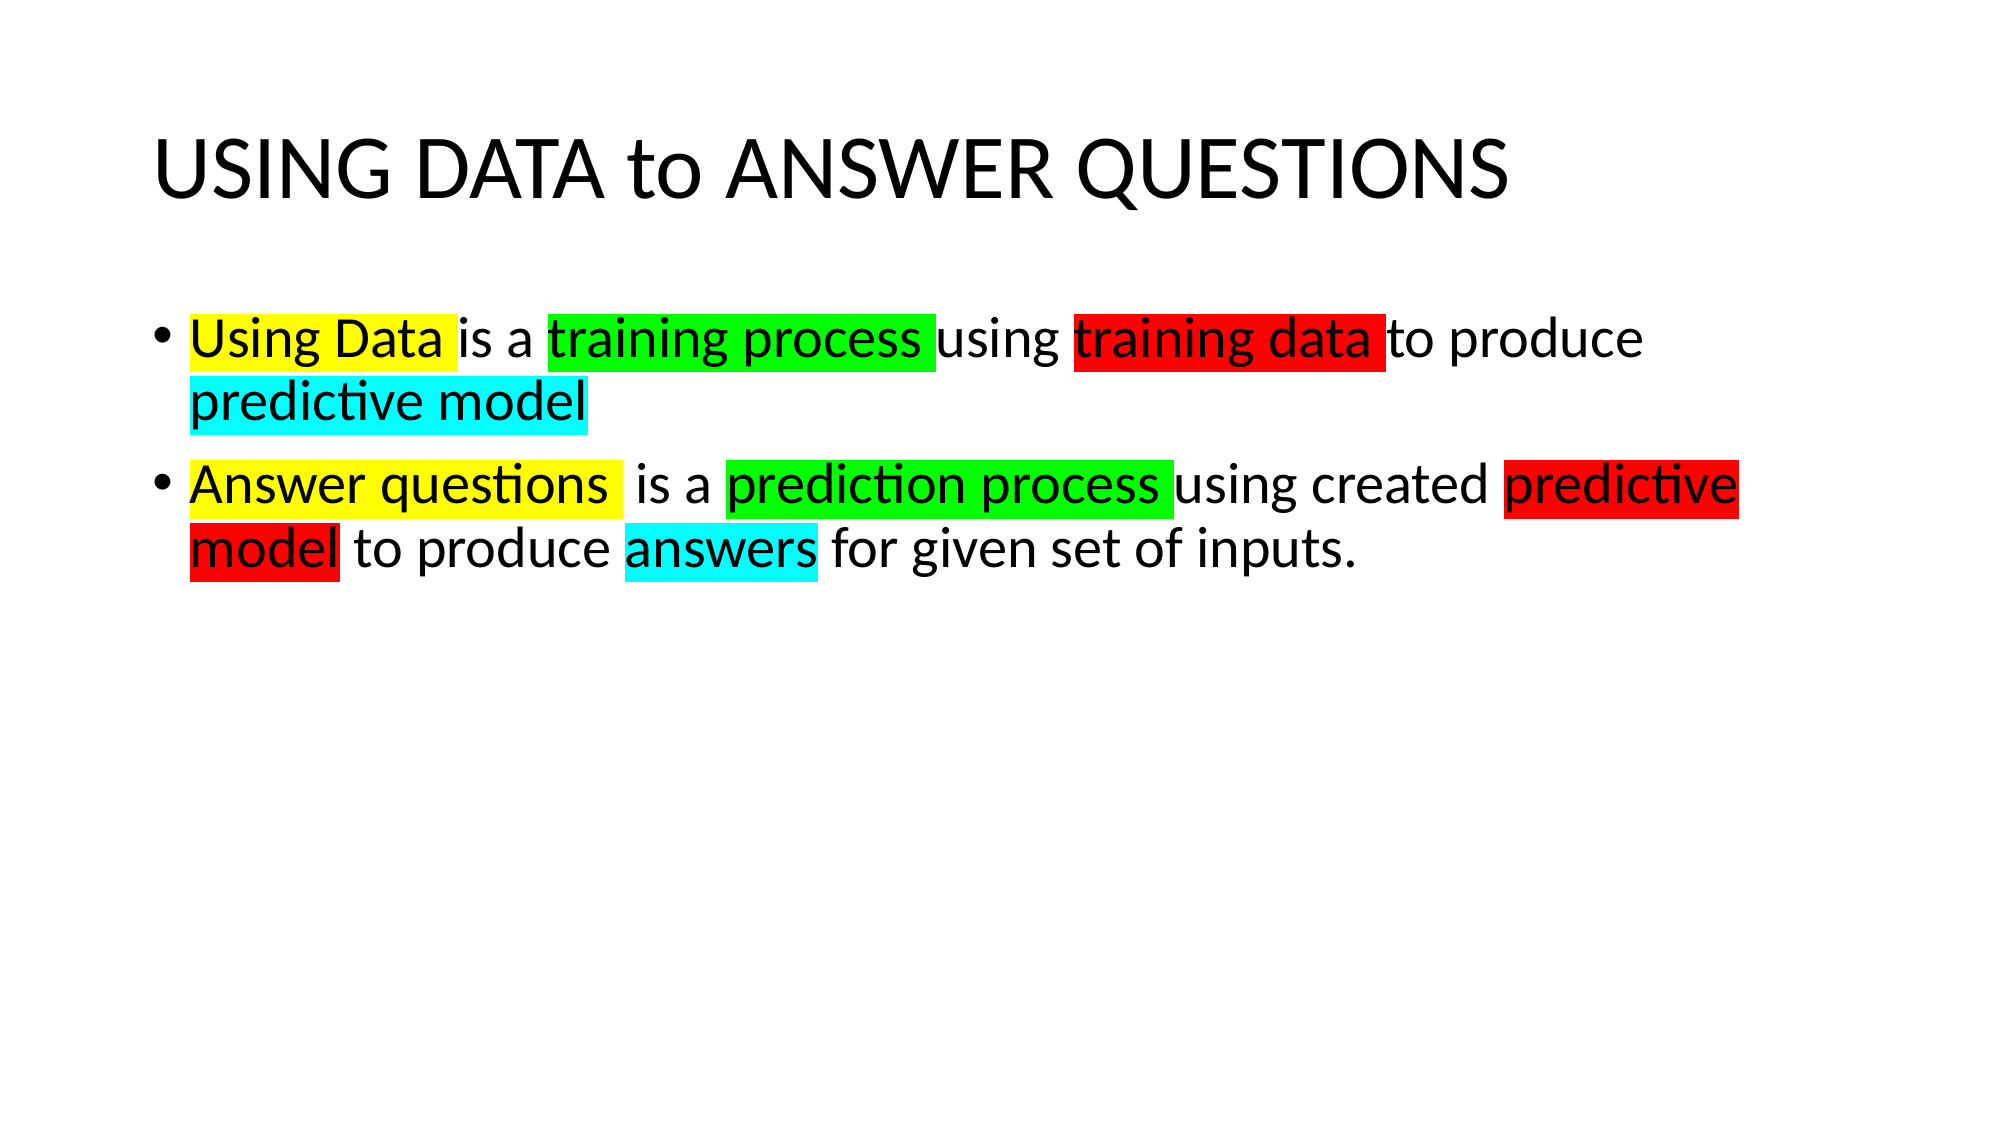

# USING DATA to ANSWER QUESTIONS
Using Data is a training process using training data to produce predictive model
Answer questions  is a prediction process using created predictive model to produce answers for given set of inputs.